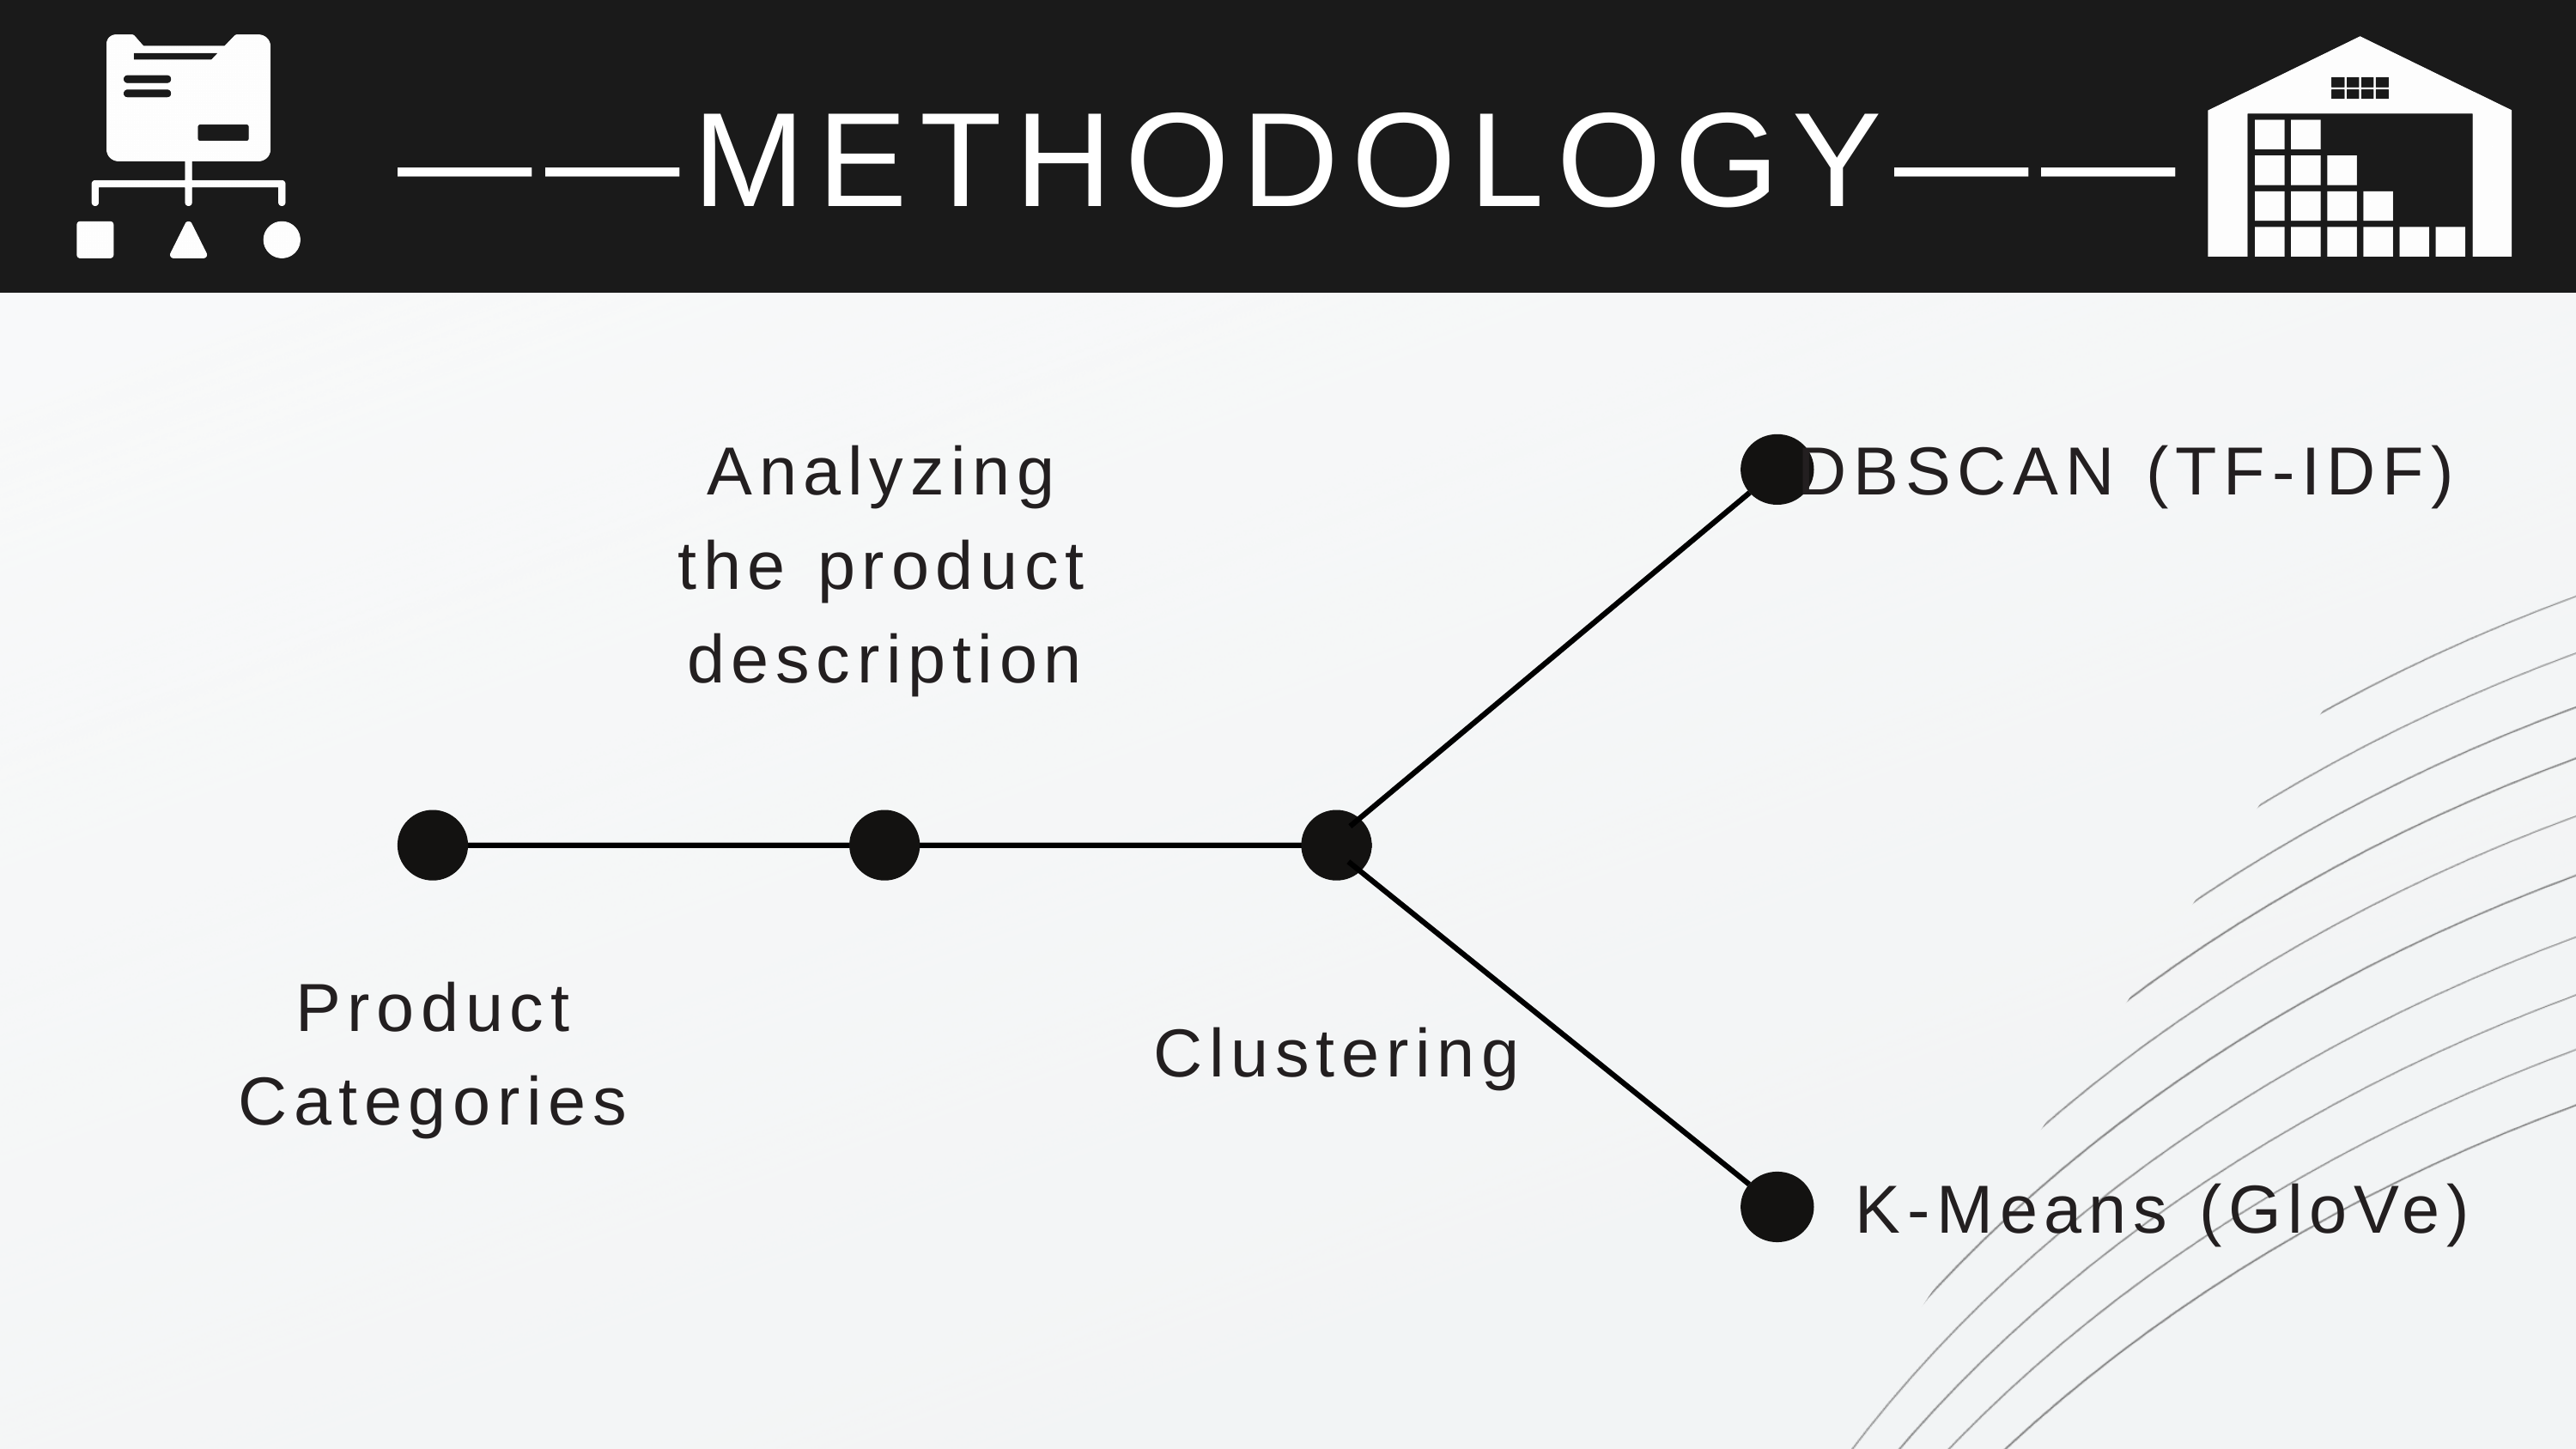

——METHODOLOGY——
Analyzing the product description

DBSCAN (TF-IDF)

Product
Categories
Clustering
K-Means (GloVe)